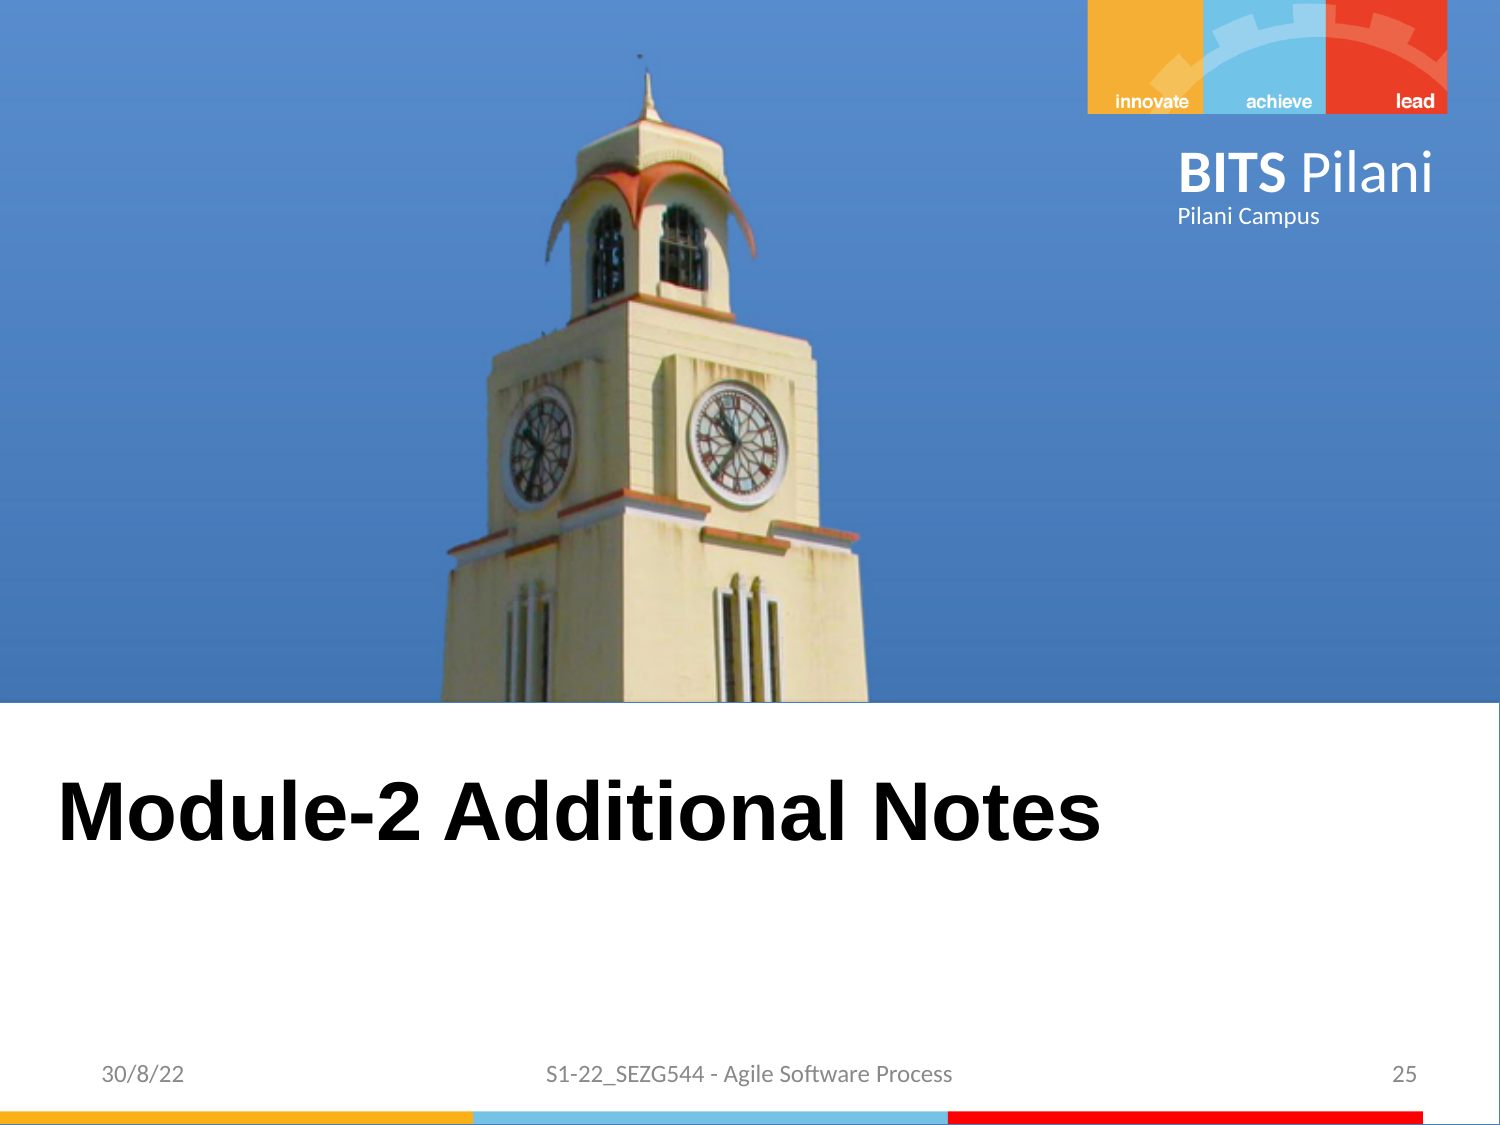

Module-2 Additional Notes
  30/8/22
S1-22_SEZG544 - Agile Software Process
25